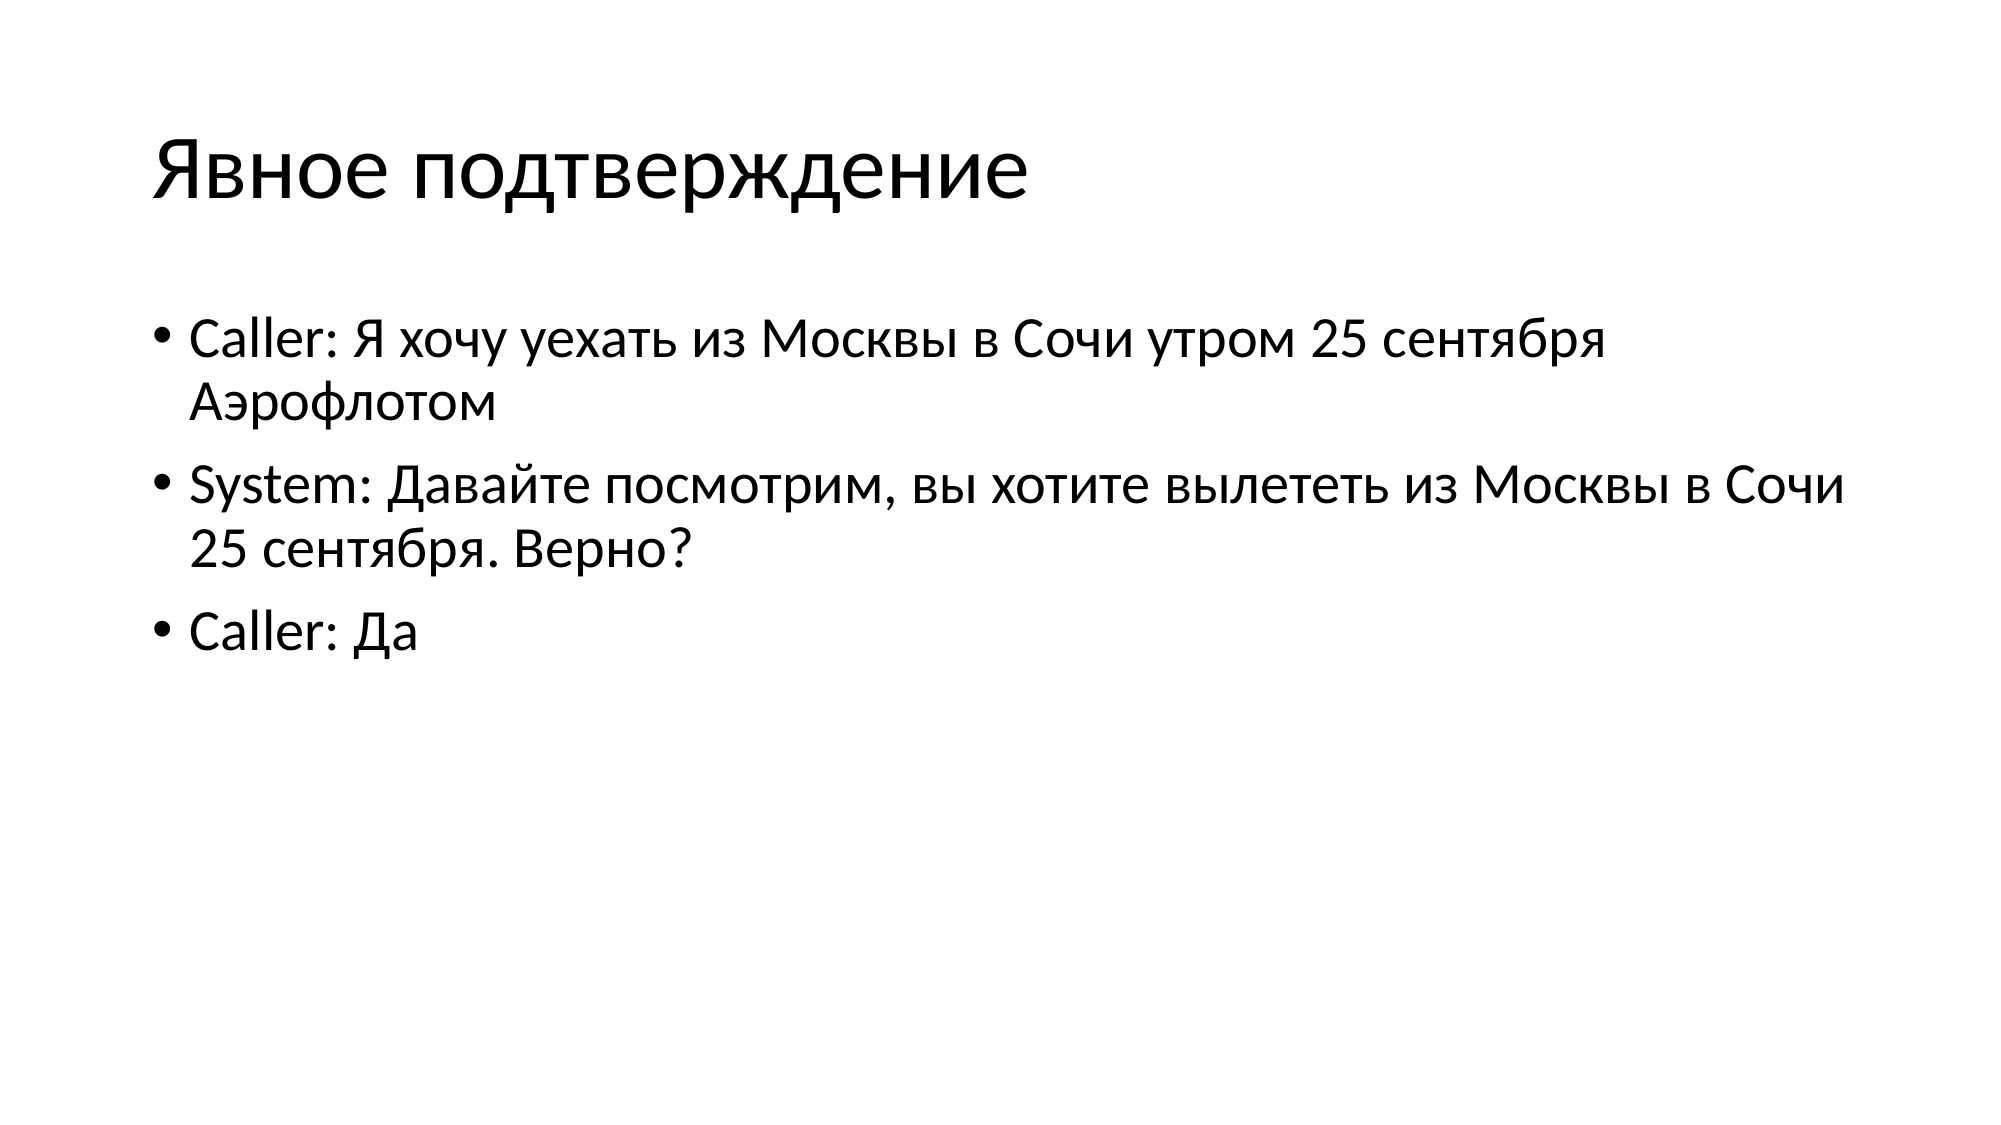

# Явное подтверждение
Caller: Я хочу уехать из Москвы в Сочи утром 25 сентября Аэрофлотом
System: Давайте посмотрим, вы хотите вылететь из Москвы в Сочи 25 сентября. Верно?
Caller: Да